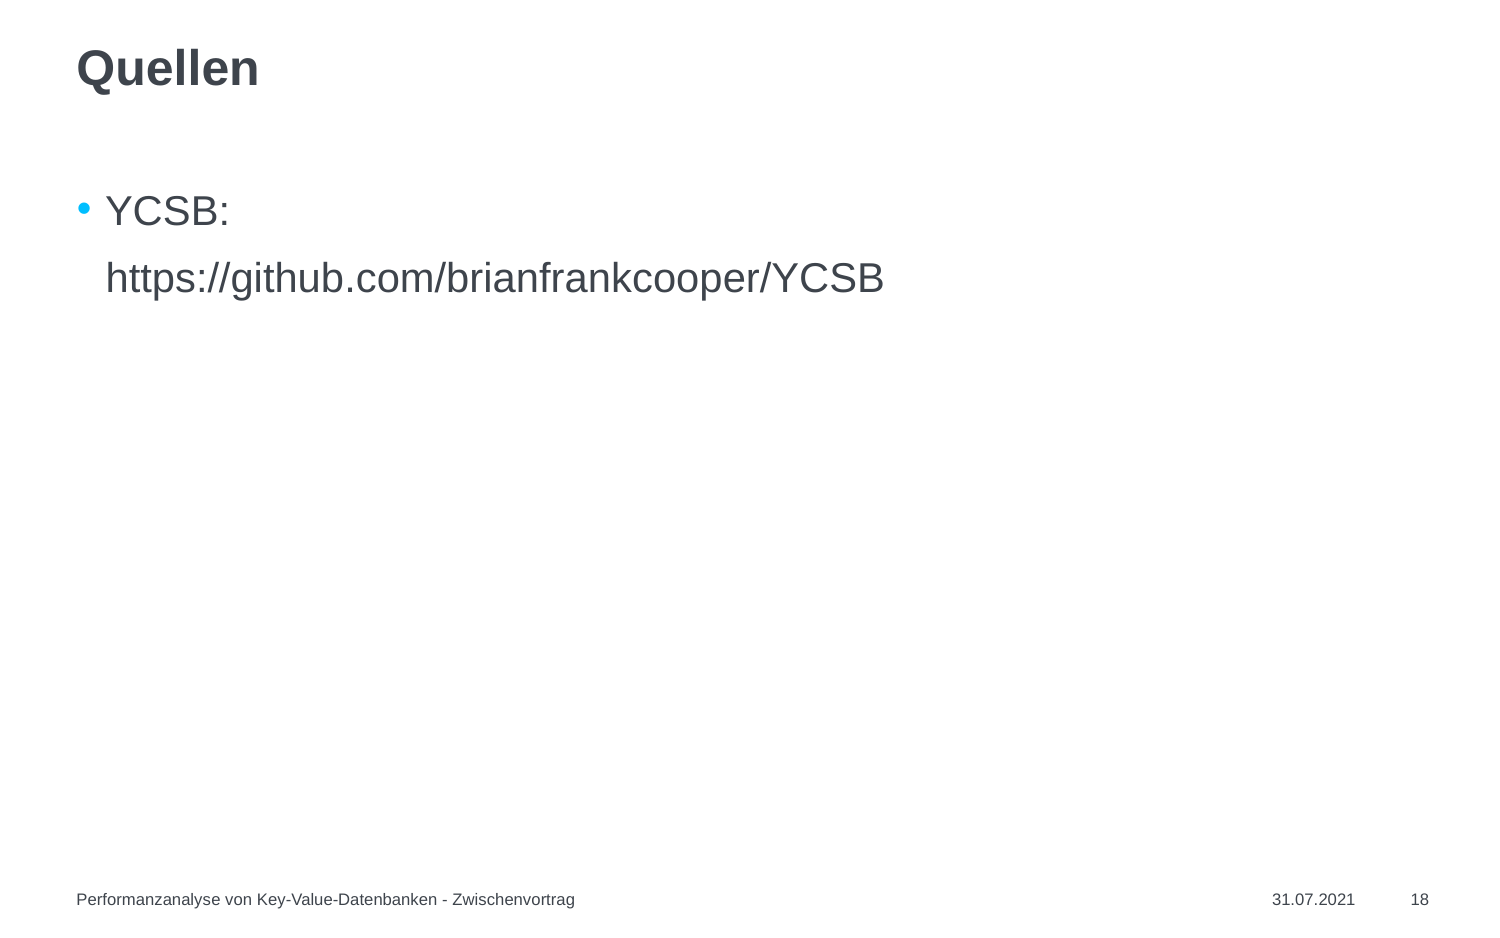

# Quellen

YCSB:
https://github.com/brianfrankcooper/YCSB
Performanzanalyse von Key-Value-Datenbanken - Zwischenvortrag

31.07.2021
18